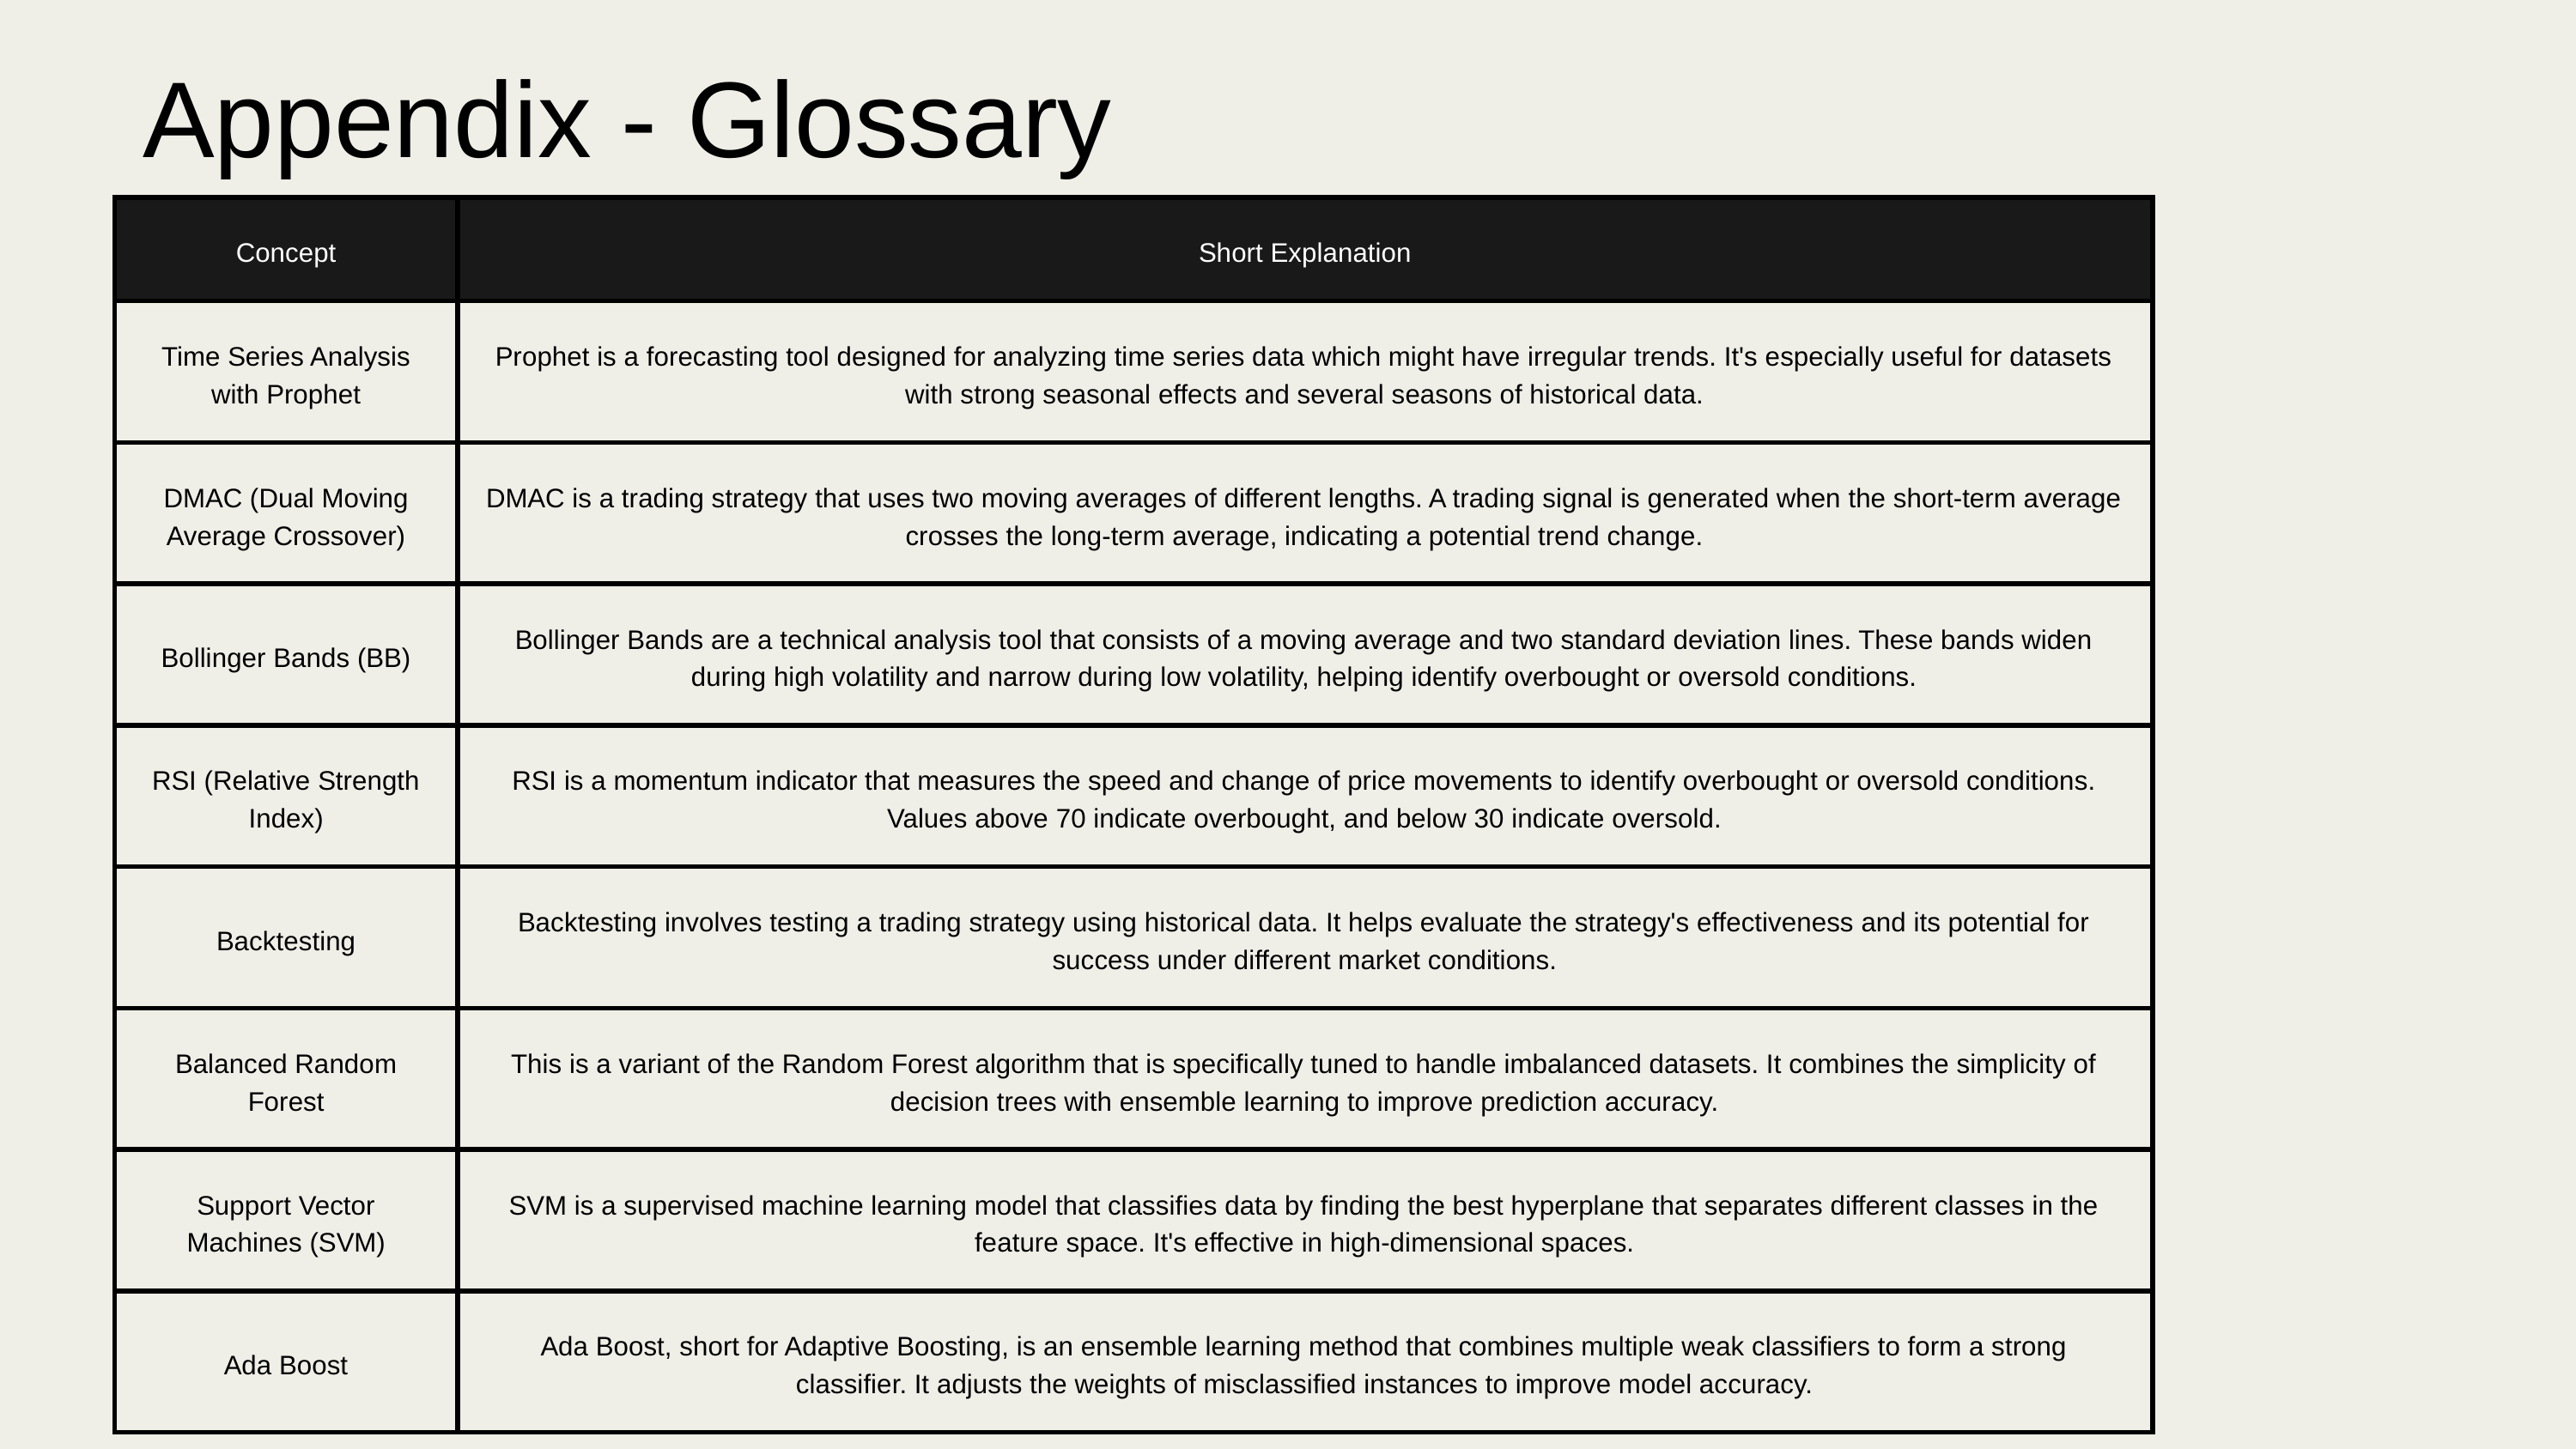

Appendix - Glossary
| Concept | Short Explanation |
| --- | --- |
| Time Series Analysis with Prophet | Prophet is a forecasting tool designed for analyzing time series data which might have irregular trends. It's especially useful for datasets with strong seasonal effects and several seasons of historical data. |
| DMAC (Dual Moving Average Crossover) | DMAC is a trading strategy that uses two moving averages of different lengths. A trading signal is generated when the short-term average crosses the long-term average, indicating a potential trend change. |
| Bollinger Bands (BB) | Bollinger Bands are a technical analysis tool that consists of a moving average and two standard deviation lines. These bands widen during high volatility and narrow during low volatility, helping identify overbought or oversold conditions. |
| RSI (Relative Strength Index) | RSI is a momentum indicator that measures the speed and change of price movements to identify overbought or oversold conditions. Values above 70 indicate overbought, and below 30 indicate oversold. |
| Backtesting | Backtesting involves testing a trading strategy using historical data. It helps evaluate the strategy's effectiveness and its potential for success under different market conditions. |
| Balanced Random Forest | This is a variant of the Random Forest algorithm that is specifically tuned to handle imbalanced datasets. It combines the simplicity of decision trees with ensemble learning to improve prediction accuracy. |
| Support Vector Machines (SVM) | SVM is a supervised machine learning model that classifies data by finding the best hyperplane that separates different classes in the feature space. It's effective in high-dimensional spaces. |
| Ada Boost | Ada Boost, short for Adaptive Boosting, is an ensemble learning method that combines multiple weak classifiers to form a strong classifier. It adjusts the weights of misclassified instances to improve model accuracy. |